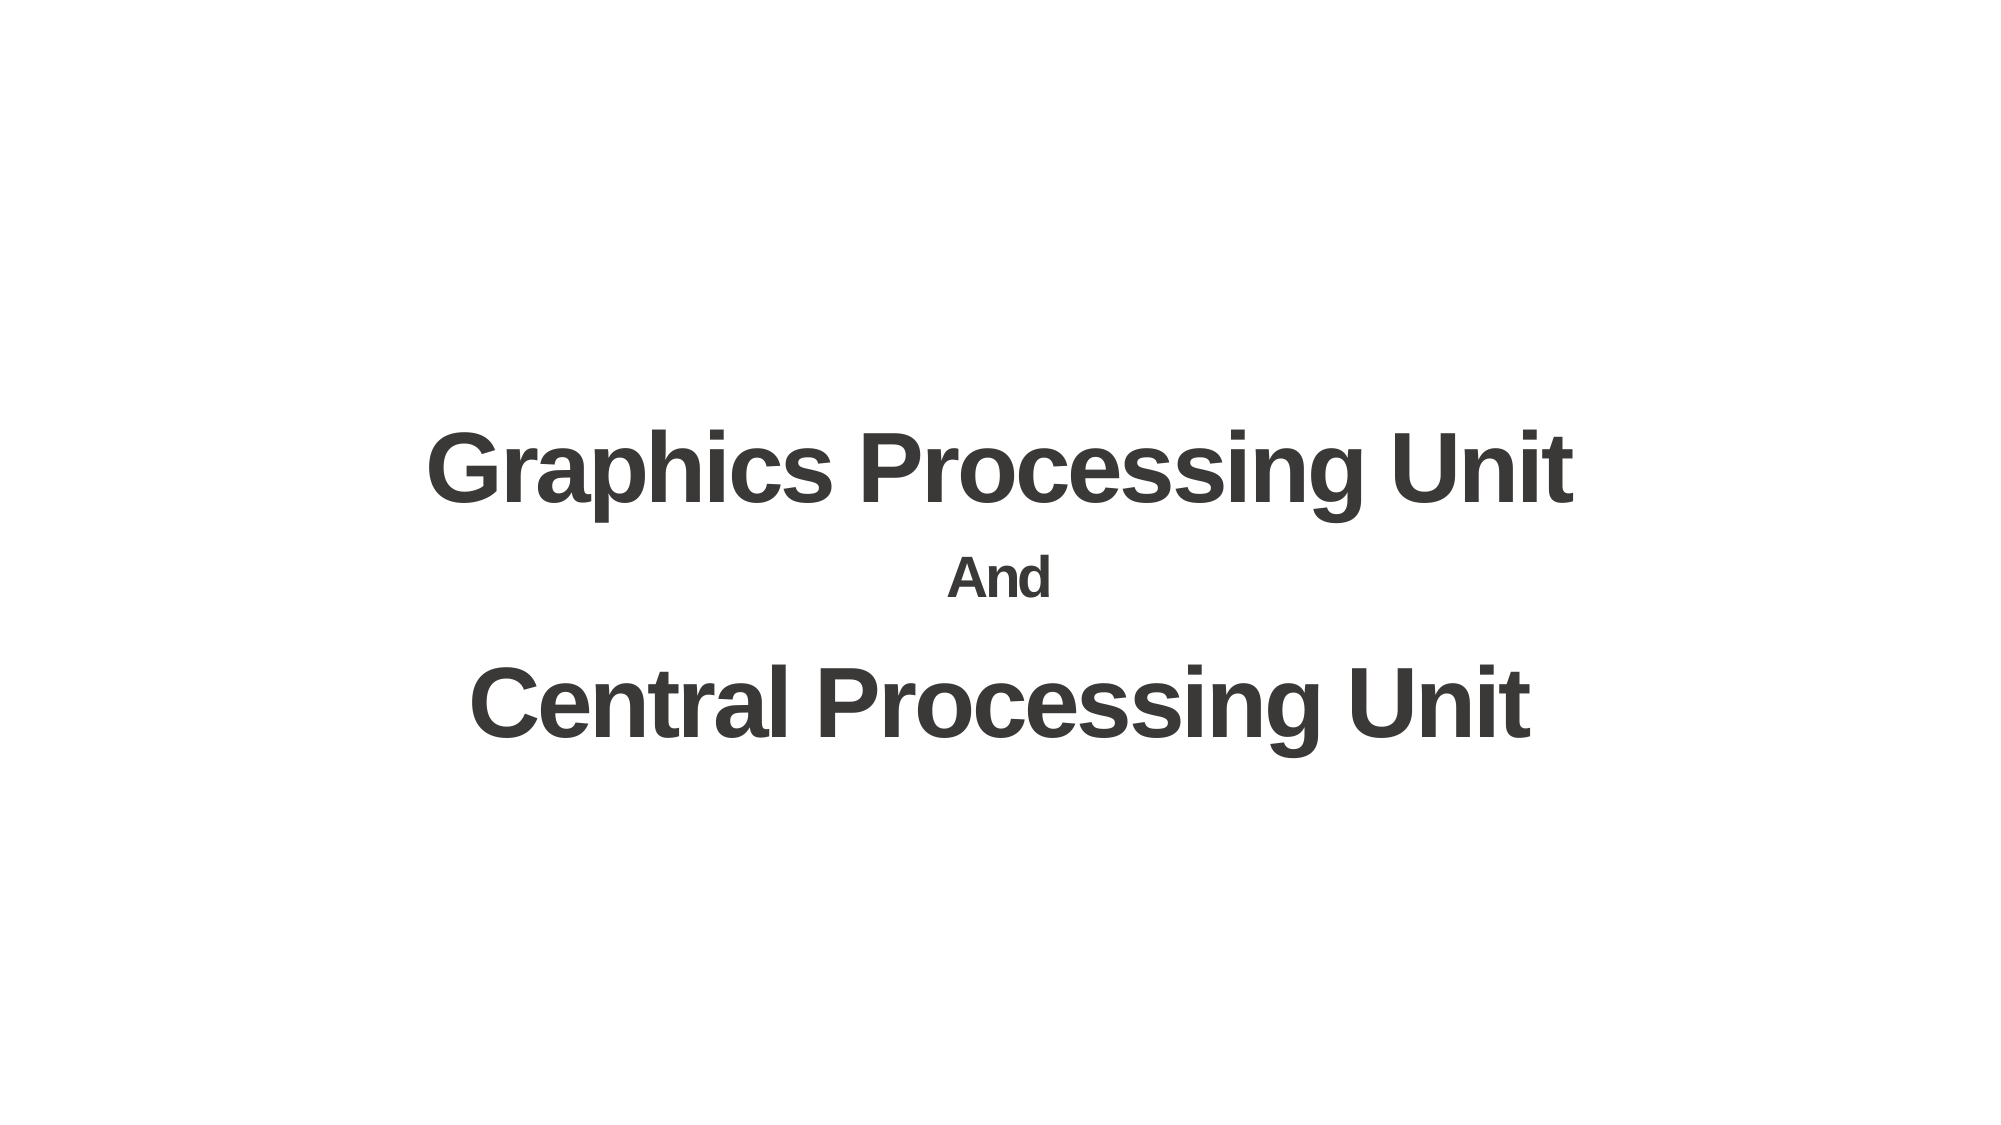

Graphics Processing Unit
And
Central Processing Unit